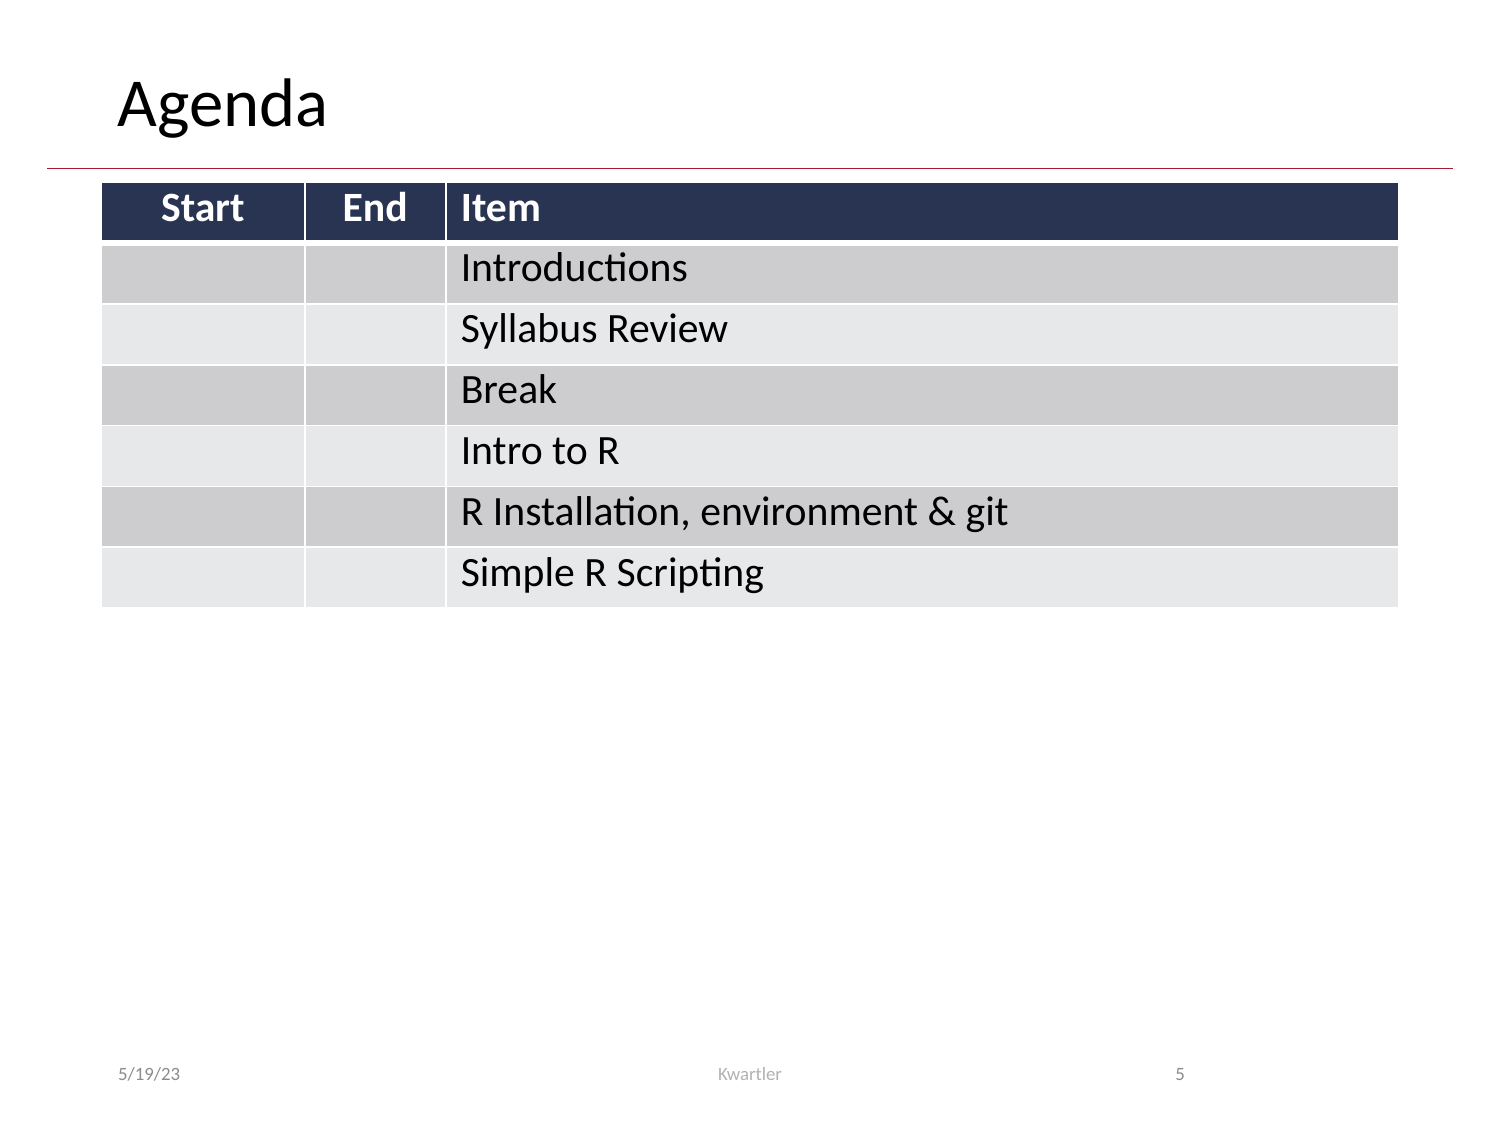

# Agenda
| Start | End | Item |
| --- | --- | --- |
|  |  | Introductions |
|  |  | Syllabus Review |
|  |  | Break |
|  |  | Intro to R |
|  |  | R Installation, environment & git |
|  |  | Simple R Scripting |
5/19/23
Kwartler
5